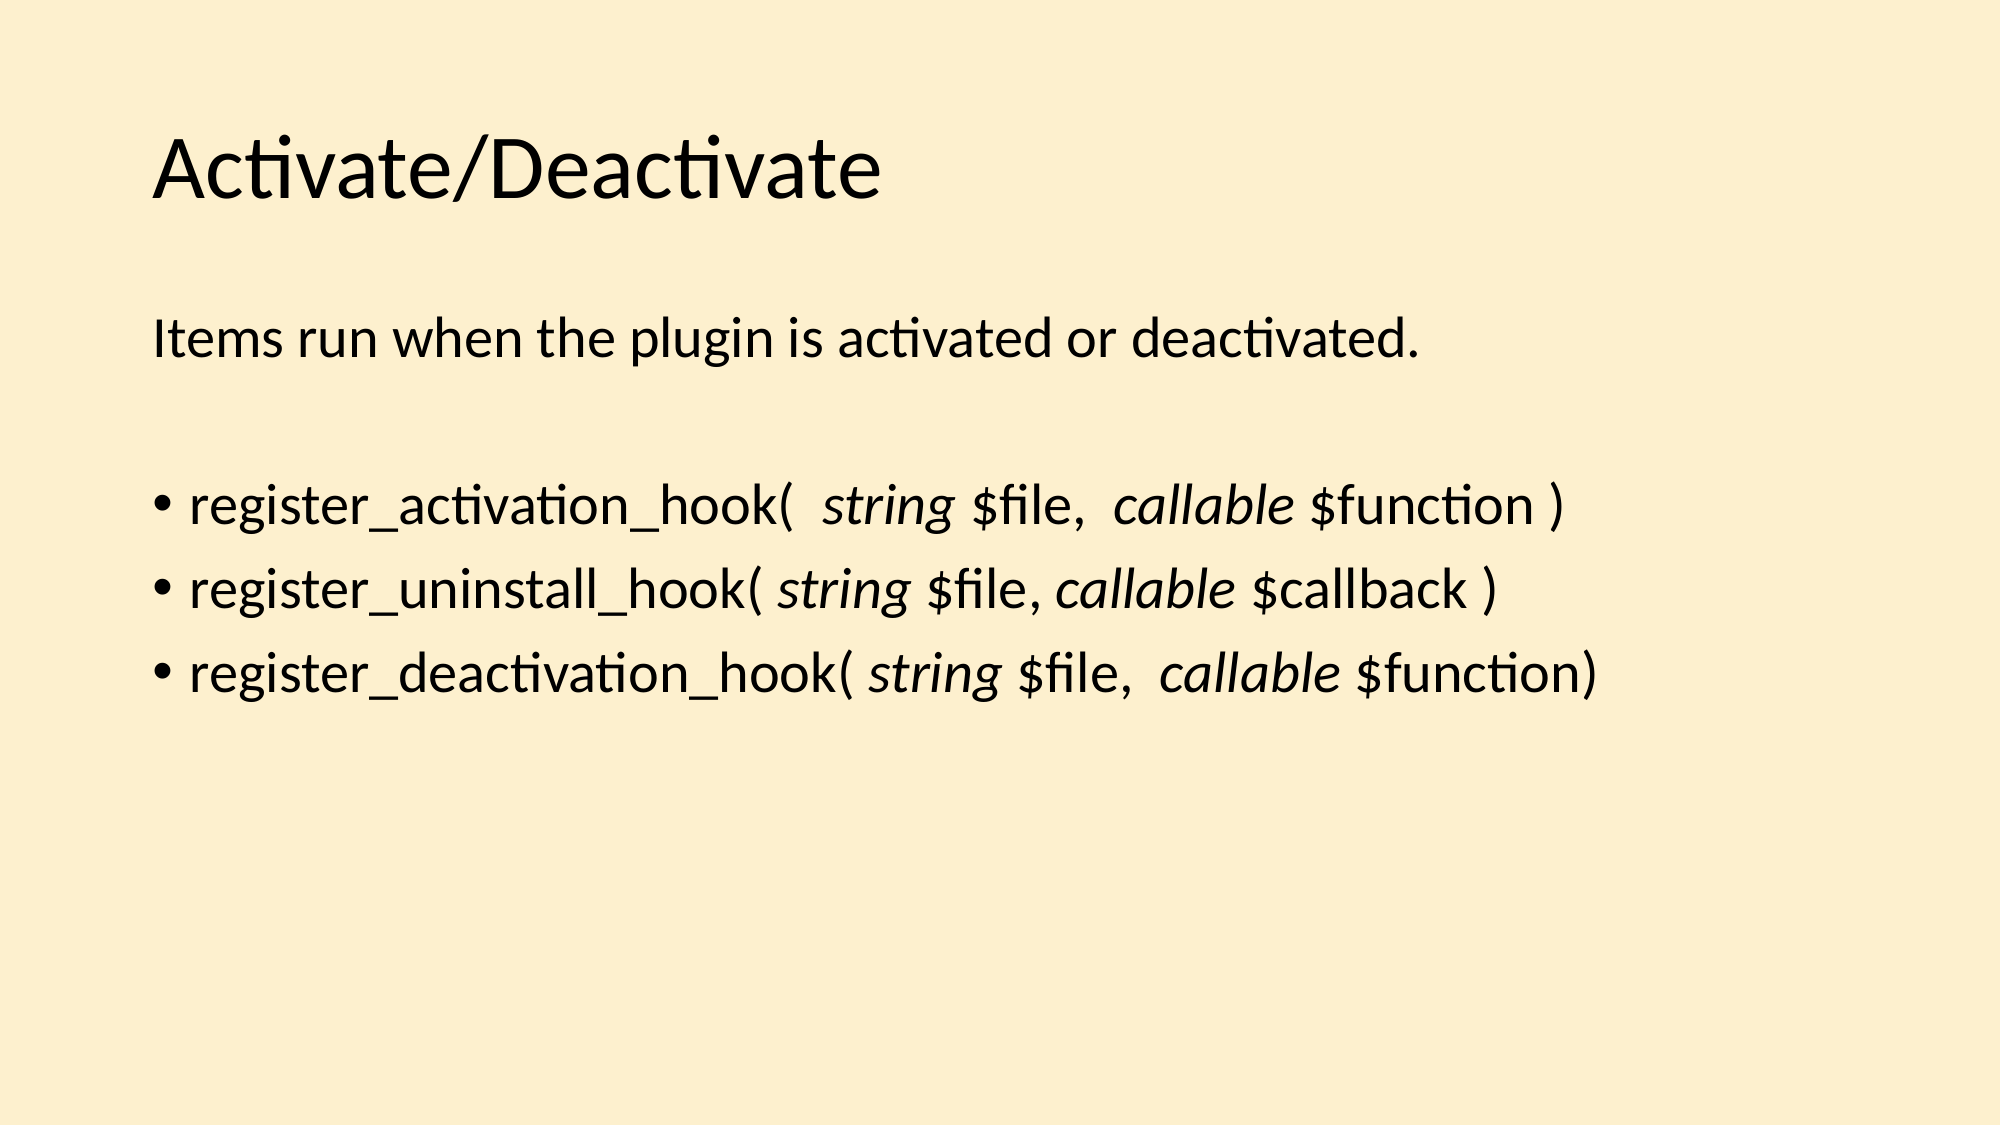

# Activate/Deactivate
Items run when the plugin is activated or deactivated.

register_activation_hook(  string $file,  callable $function )
register_uninstall_hook( string $file, callable $callback )
register_deactivation_hook( string $file,  callable $function)